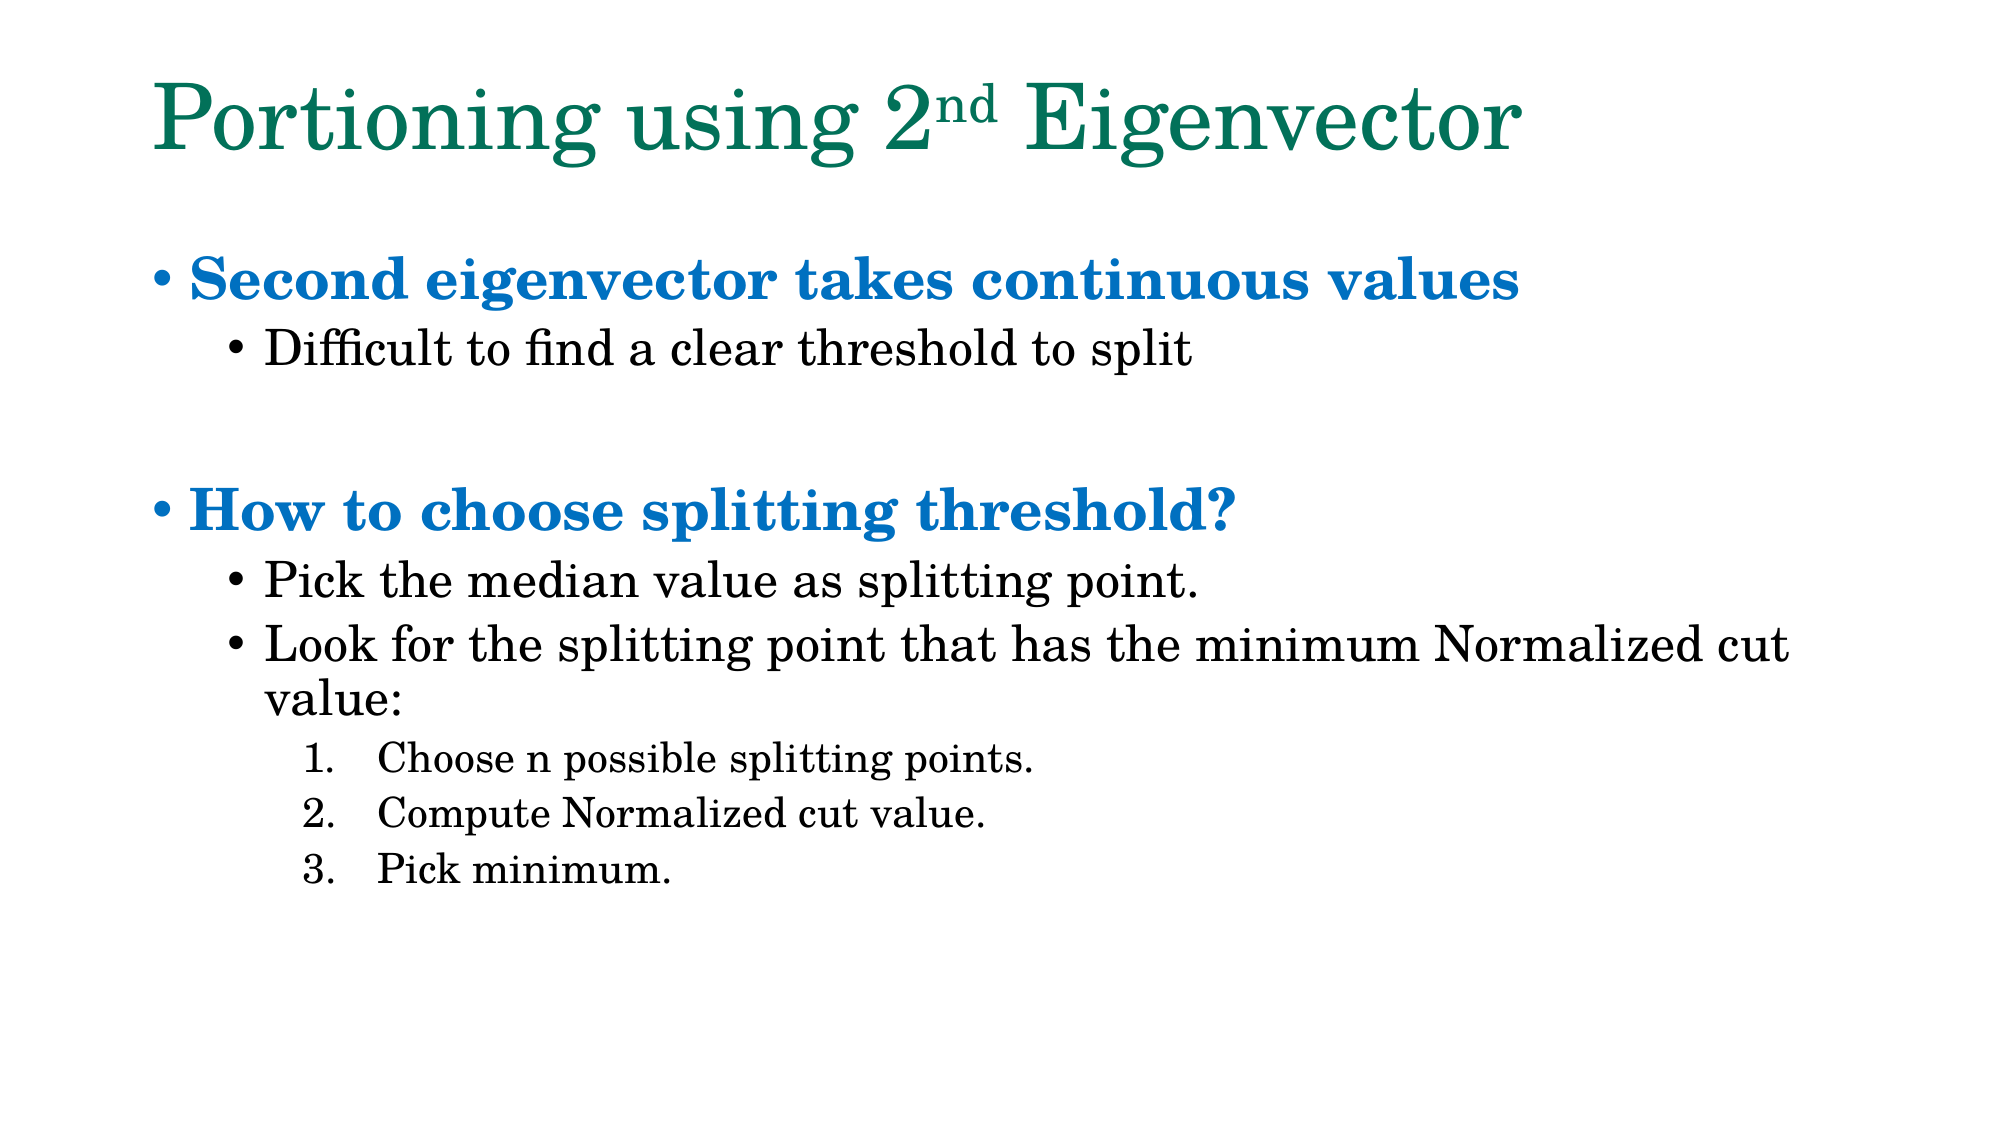

# Portioning using 2nd Eigenvector
Second eigenvector takes continuous values
Difficult to find a clear threshold to split

How to choose splitting threshold?
Pick the median value as splitting point.
Look for the splitting point that has the minimum Normalized cut value:
Choose n possible splitting points.
Compute Normalized cut value.
Pick minimum.